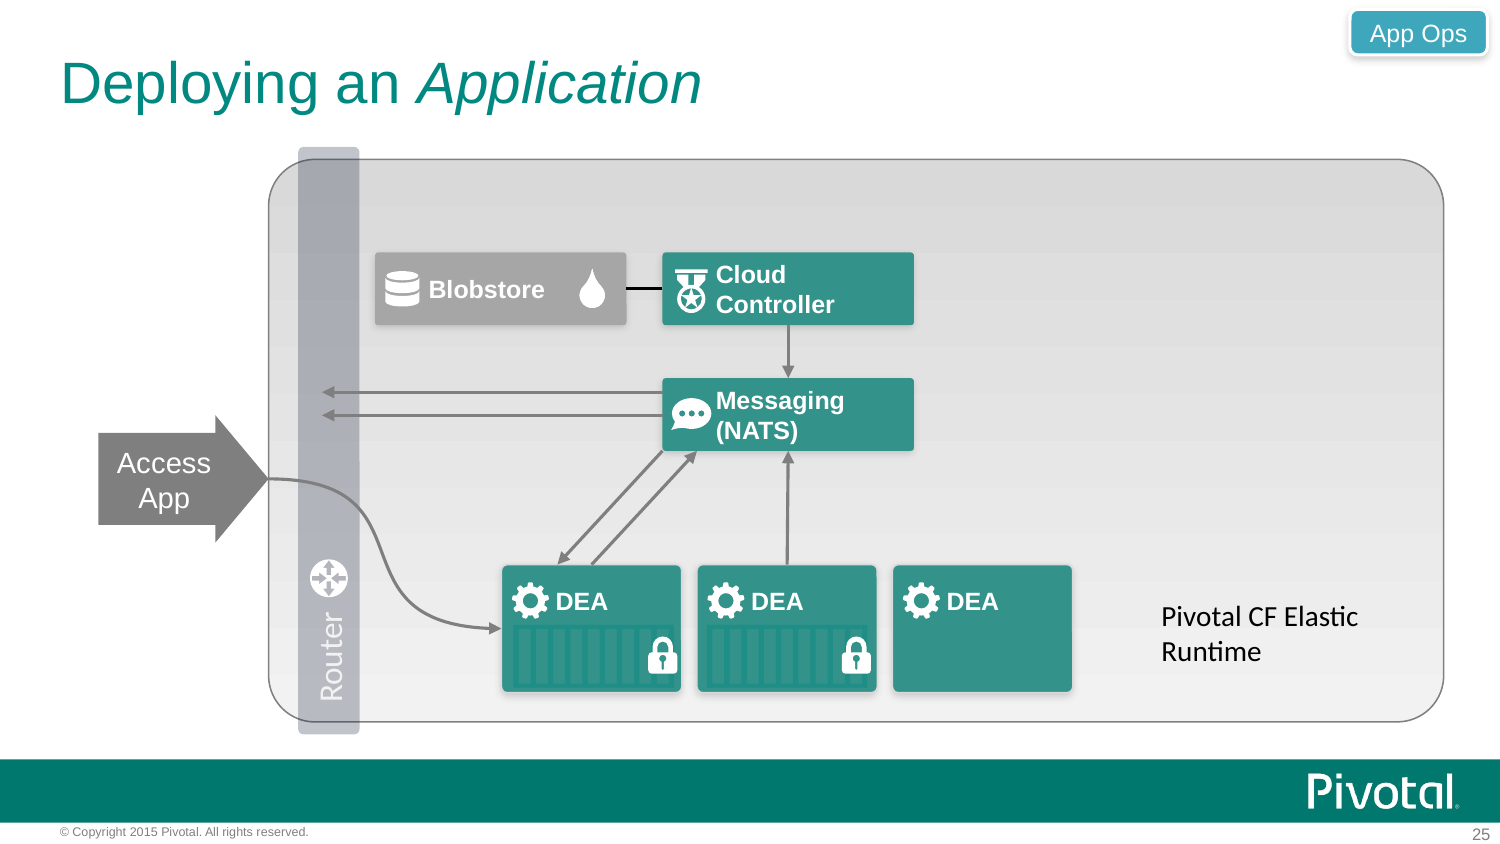

App Ops
# Deploying an Application

Blobstore
Cloud Controller

Messaging
(NATS)

Router
Access App

DEA

DEA

DEA

Pivotal CF Elastic Runtime